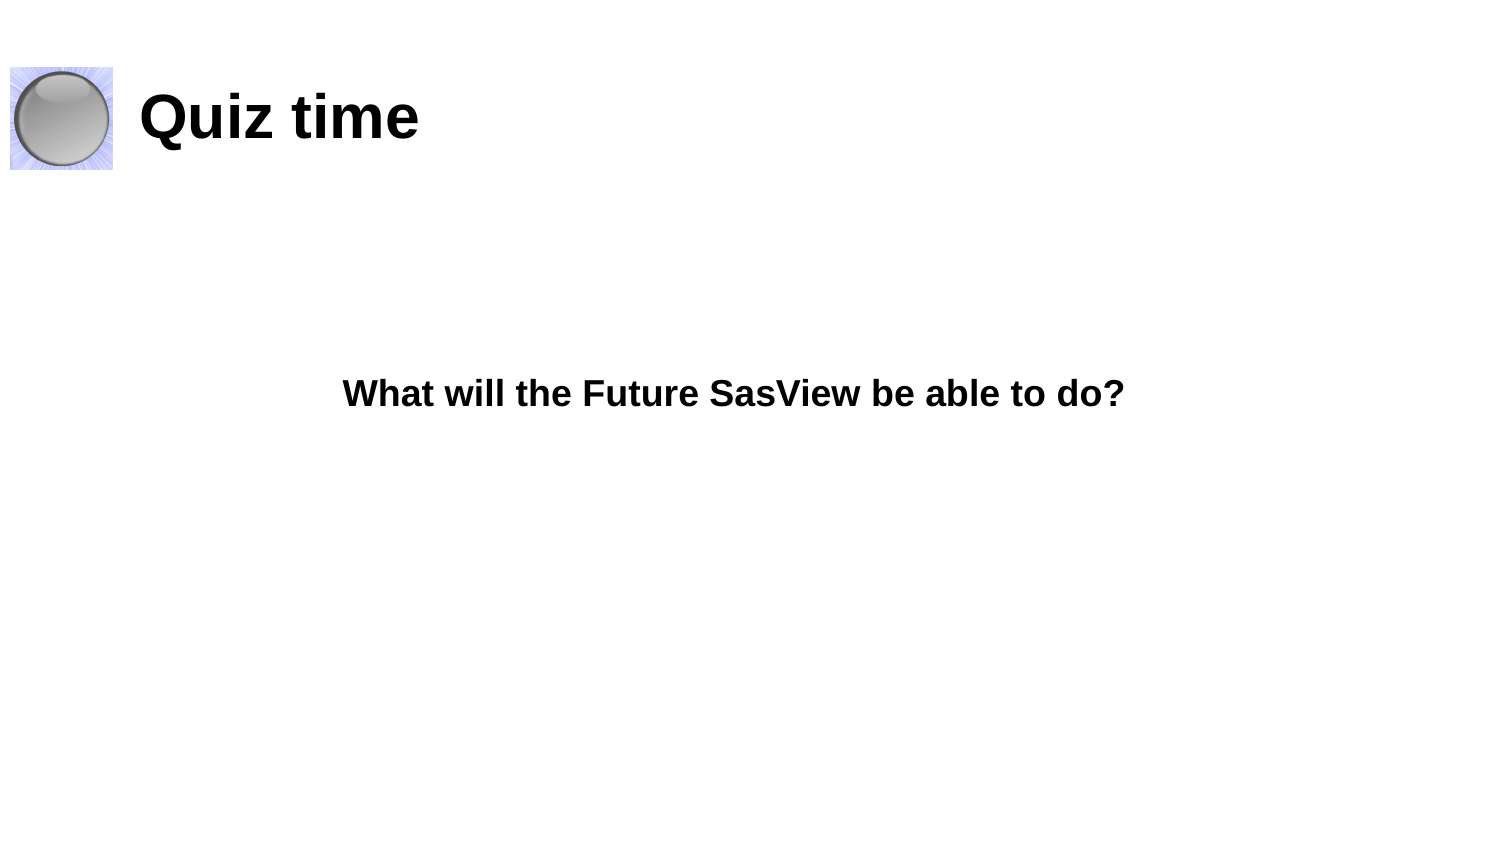

Quiz time
What will the Future SasView be able to do?